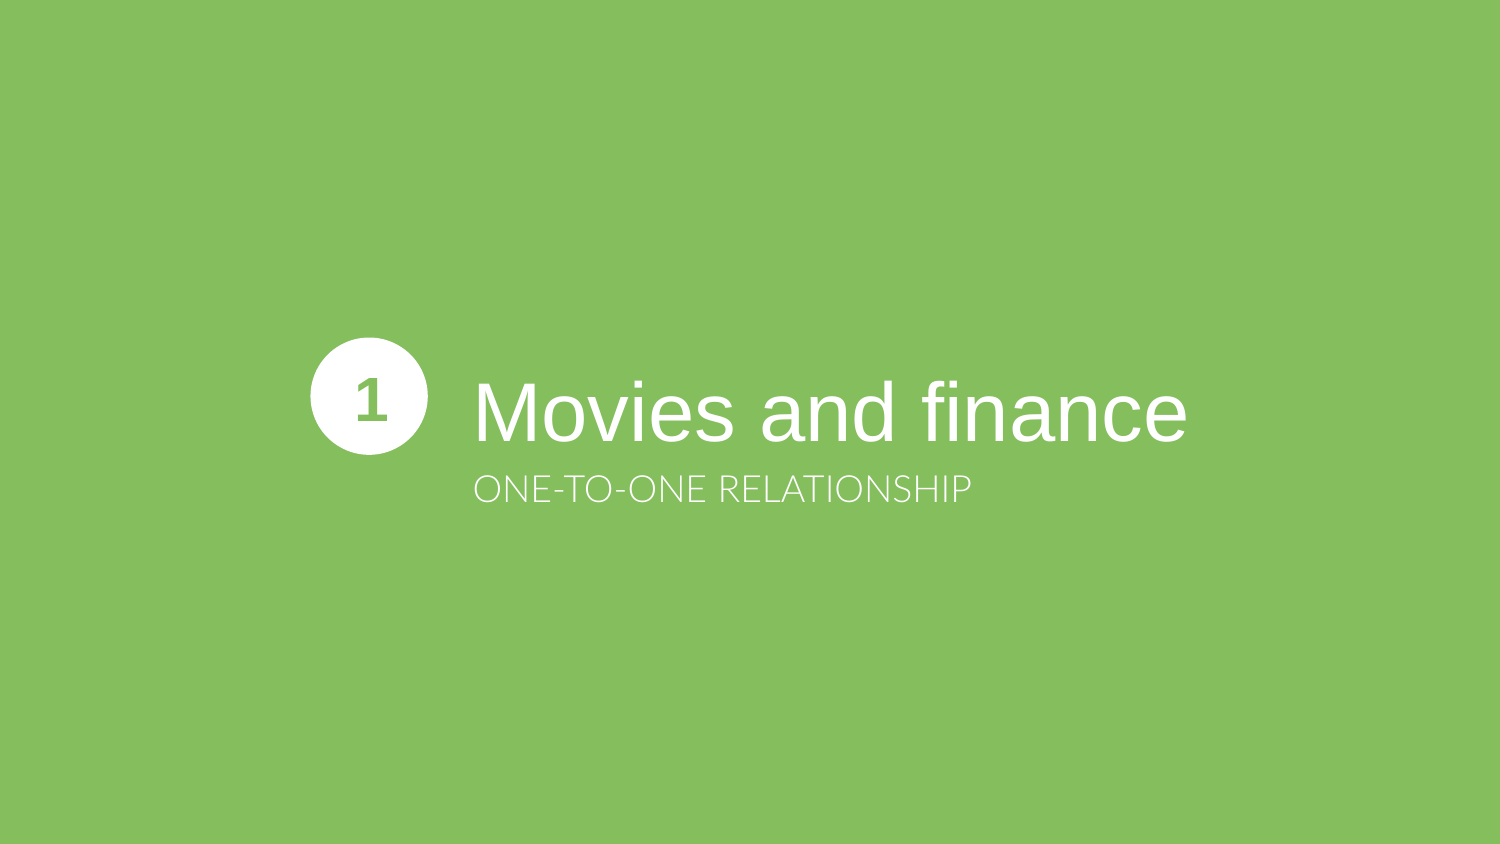

# Movies and finance
ONE-TO-ONE RELATIONSHIP
1
9